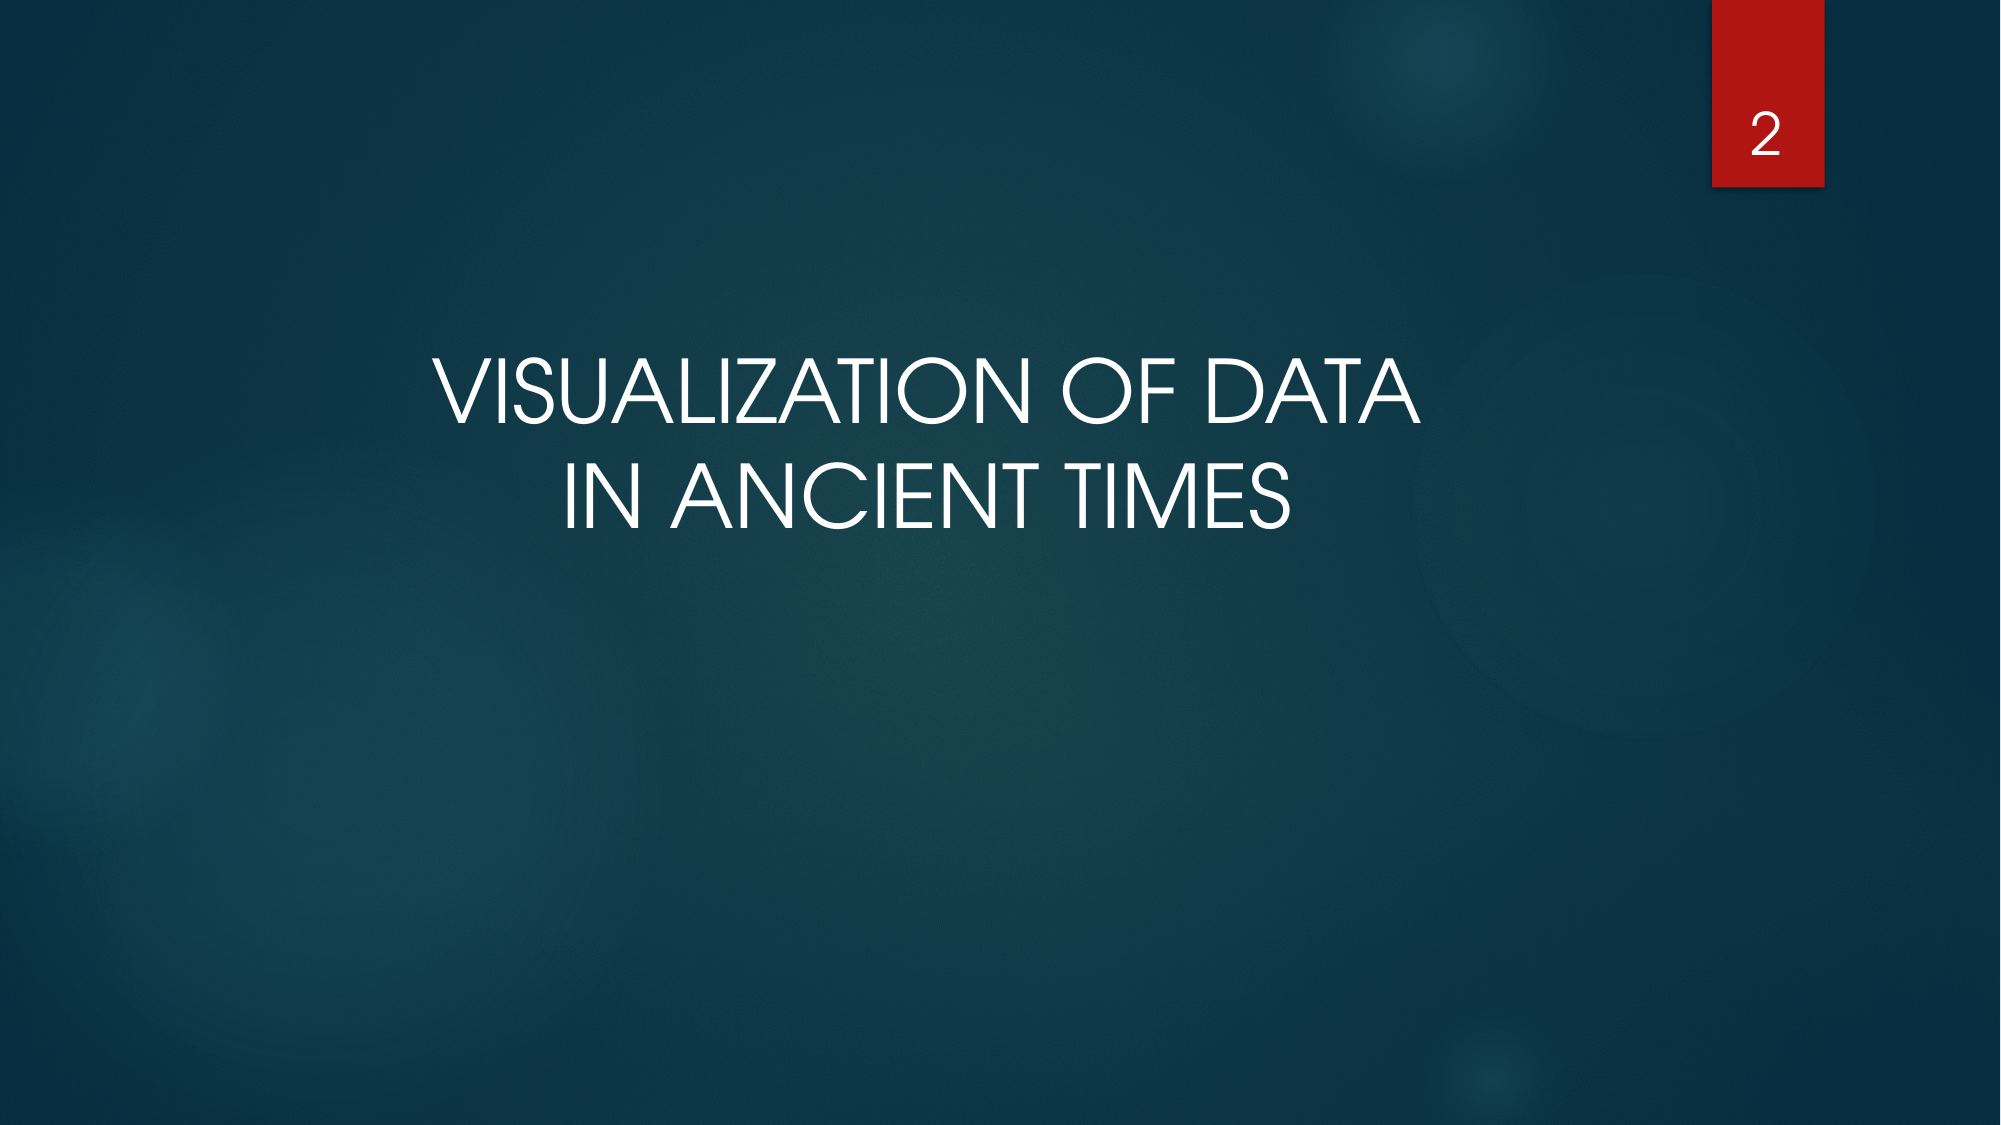

2
# VISUALIZATION OF DATA IN ANCIENT TIMES